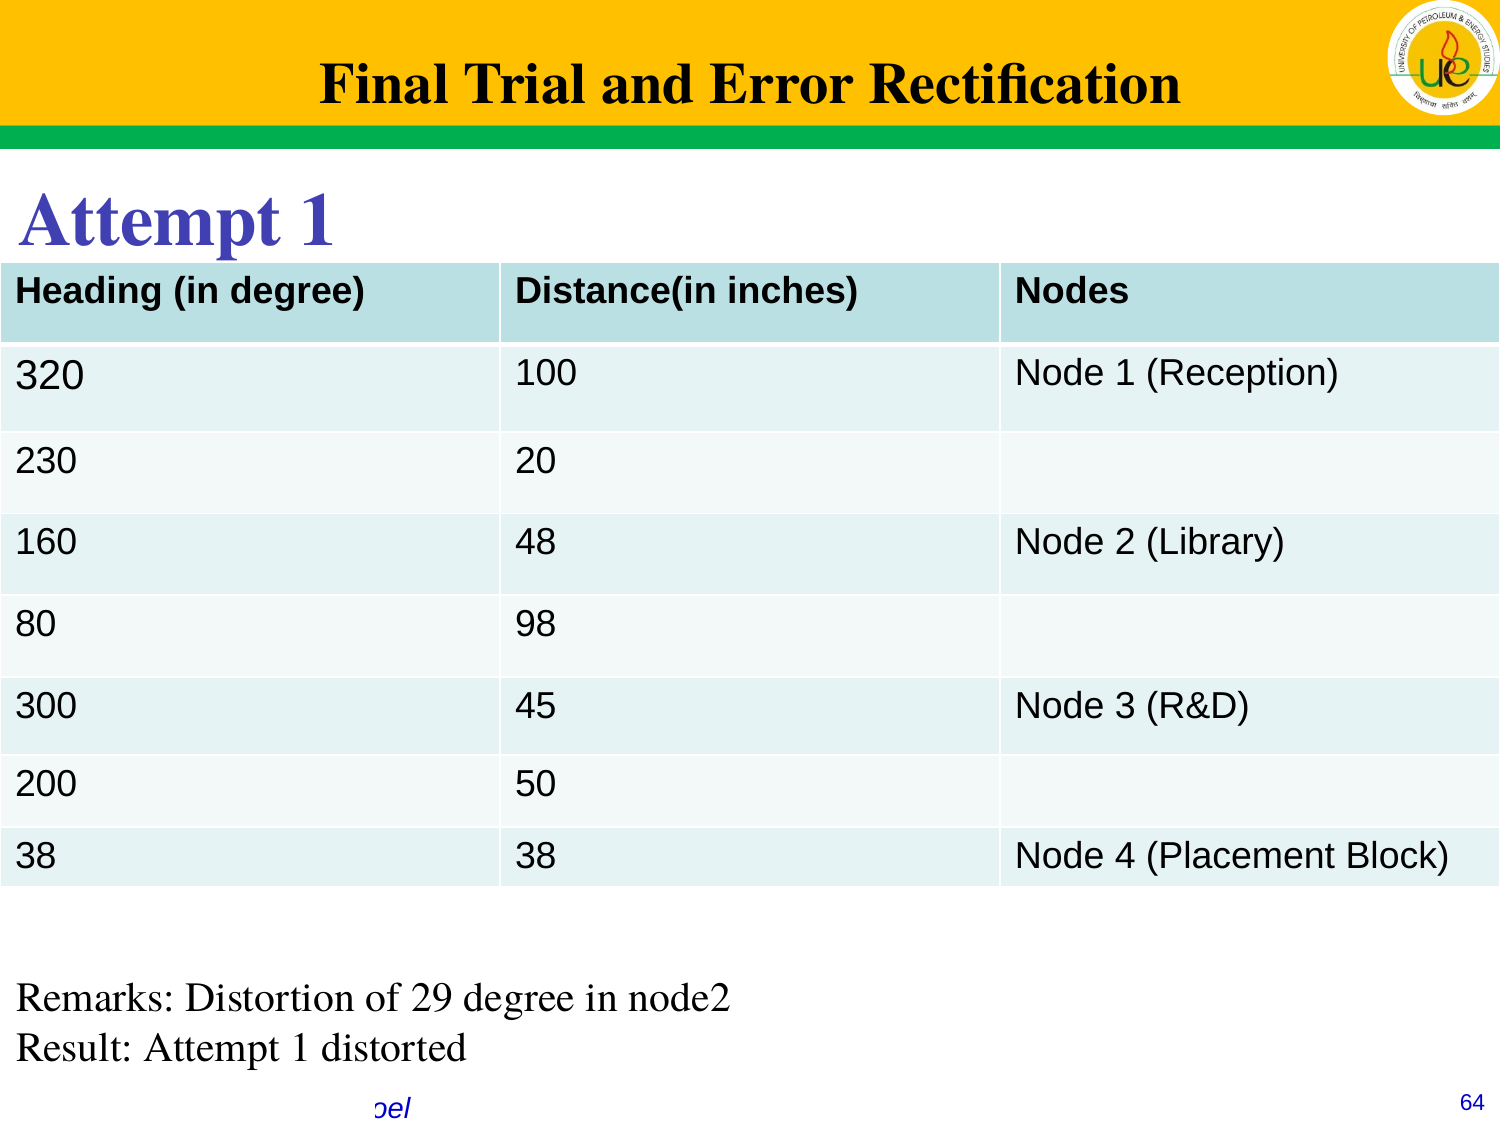

Final Trial and Error Rectification
Attempt 1
| Heading (in degree) | Distance(in inches) | Nodes |
| --- | --- | --- |
| 320 | 100 | Node 1 (Reception) |
| 230 | 20 |  |
| 160 | 48 | Node 2 (Library) |
| 80 | 98 |  |
| 300 | 45 | Node 3 (R&D) |
| 200 | 50 |  |
| 38 | 38 | Node 4 (Placement Block) |
Remarks: Distortion of 29 degree in node2
Result: Attempt 1 distorted